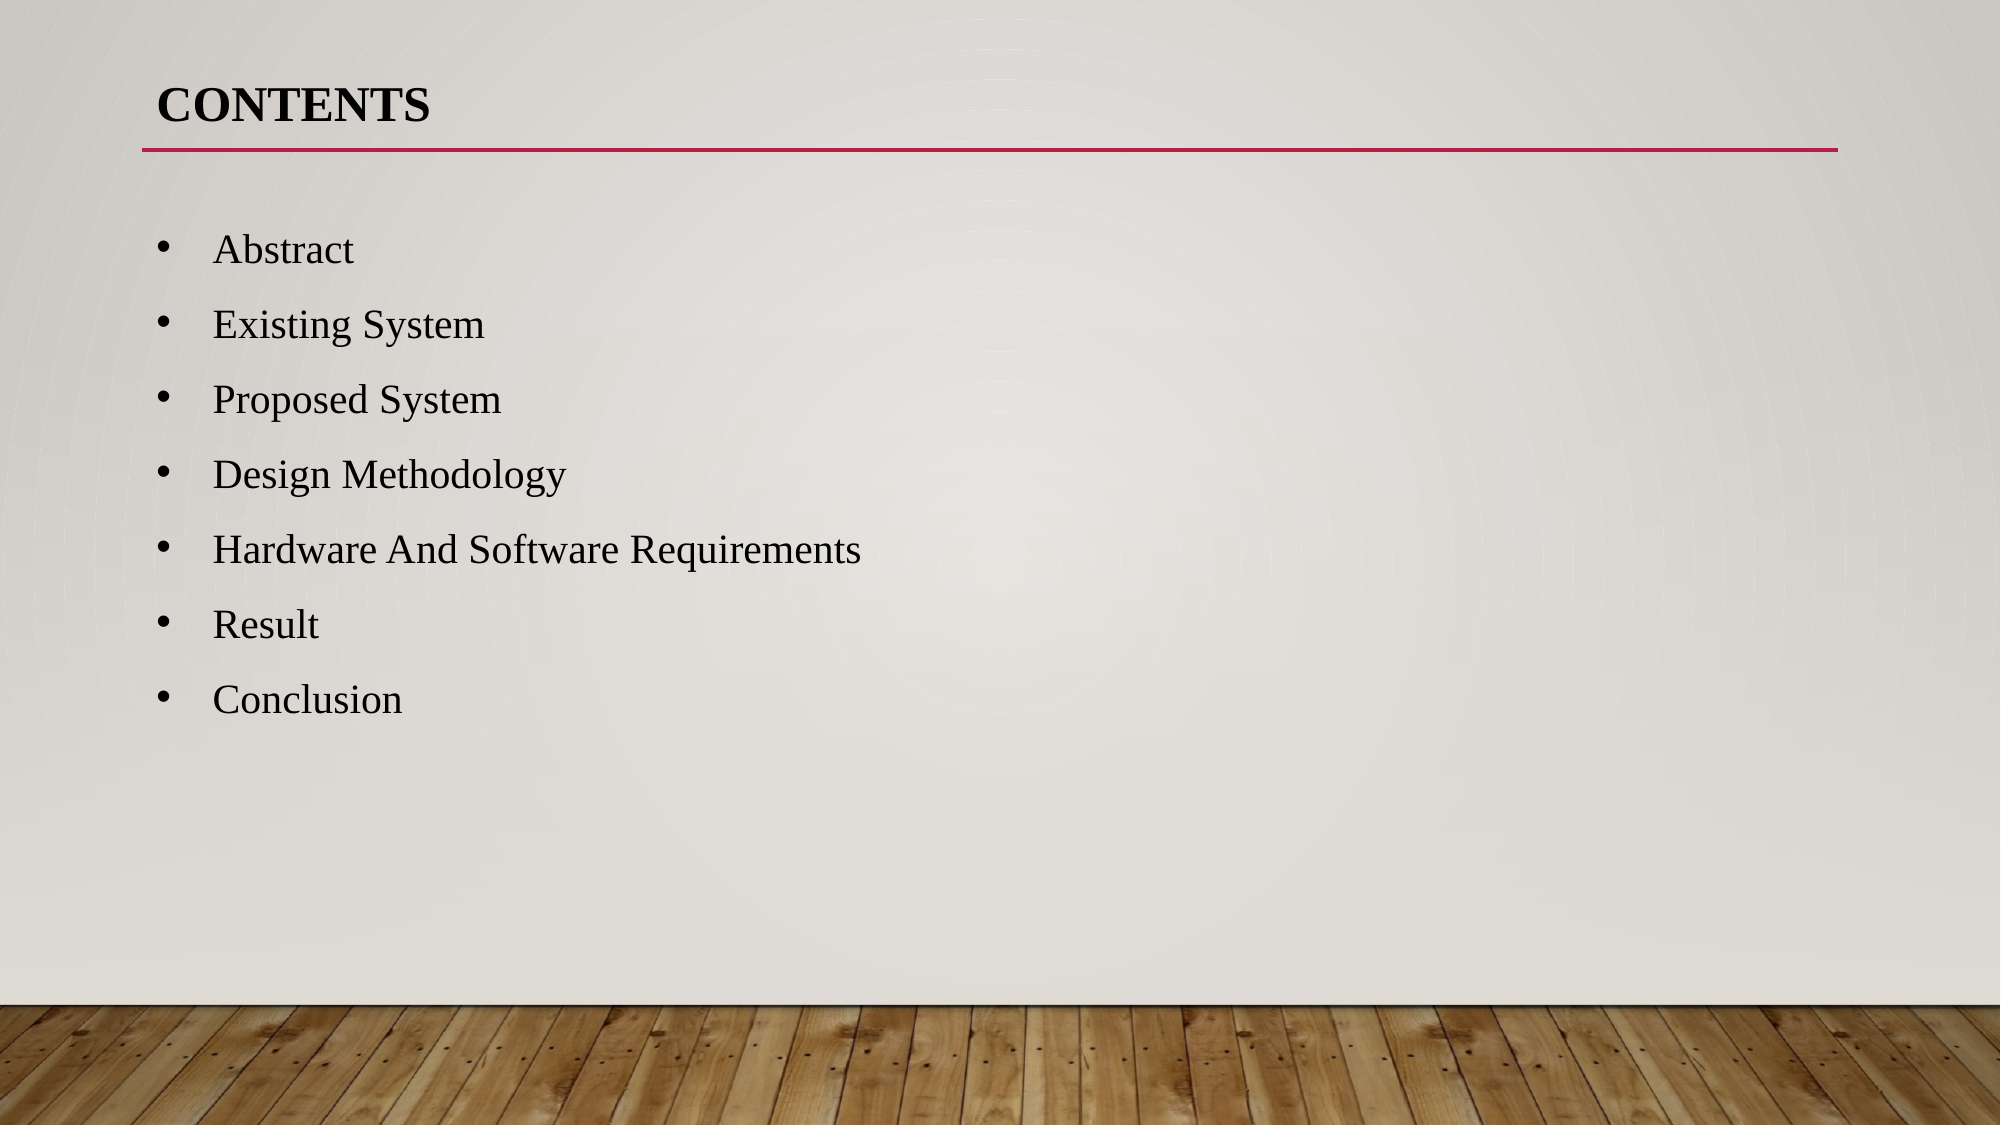

CONTENTS
Abstract
Existing System
Proposed System
Design Methodology
Hardware And Software Requirements
Result
Conclusion